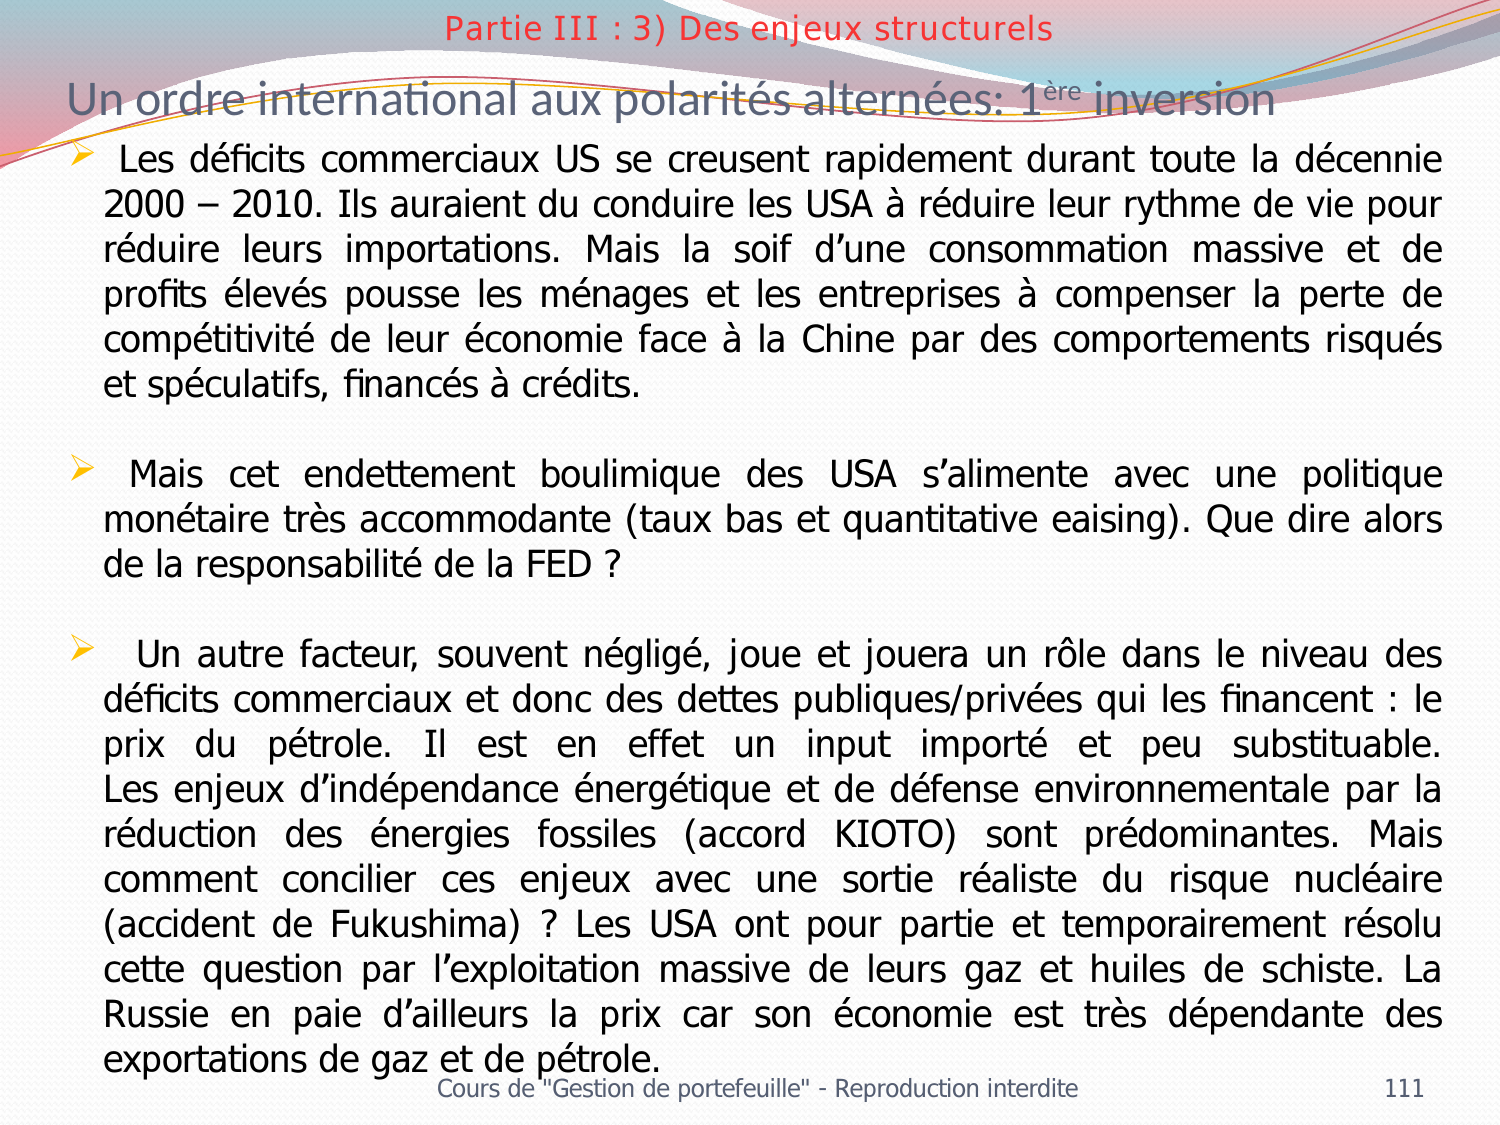

Partie III : 3) Des enjeux structurels
Un ordre international aux polarités alternées: 1ère inversion
 Les déficits commerciaux US se creusent rapidement durant toute la décennie 2000 – 2010. Ils auraient du conduire les USA à réduire leur rythme de vie pour réduire leurs importations. Mais la soif d’une consommation massive et de profits élevés pousse les ménages et les entreprises à compenser la perte de compétitivité de leur économie face à la Chine par des comportements risqués et spéculatifs, financés à crédits.

 Mais cet endettement boulimique des USA s’alimente avec une politique monétaire très accommodante (taux bas et quantitative eaising). Que dire alors de la responsabilité de la FED ?

  Un autre facteur, souvent négligé, joue et jouera un rôle dans le niveau des déficits commerciaux et donc des dettes publiques/privées qui les financent : le prix du pétrole. Il est en effet un input importé et peu substituable.
Les enjeux d’indépendance énergétique et de défense environnementale par la réduction des énergies fossiles (accord KIOTO) sont prédominantes. Mais comment concilier ces enjeux avec une sortie réaliste du risque nucléaire (accident de Fukushima) ? Les USA ont pour partie et temporairement résolu cette question par l’exploitation massive de leurs gaz et huiles de schiste. La Russie en paie d’ailleurs la prix car son économie est très dépendante des exportations de gaz et de pétrole.
Cours de "Gestion de portefeuille" - Reproduction interdite
111